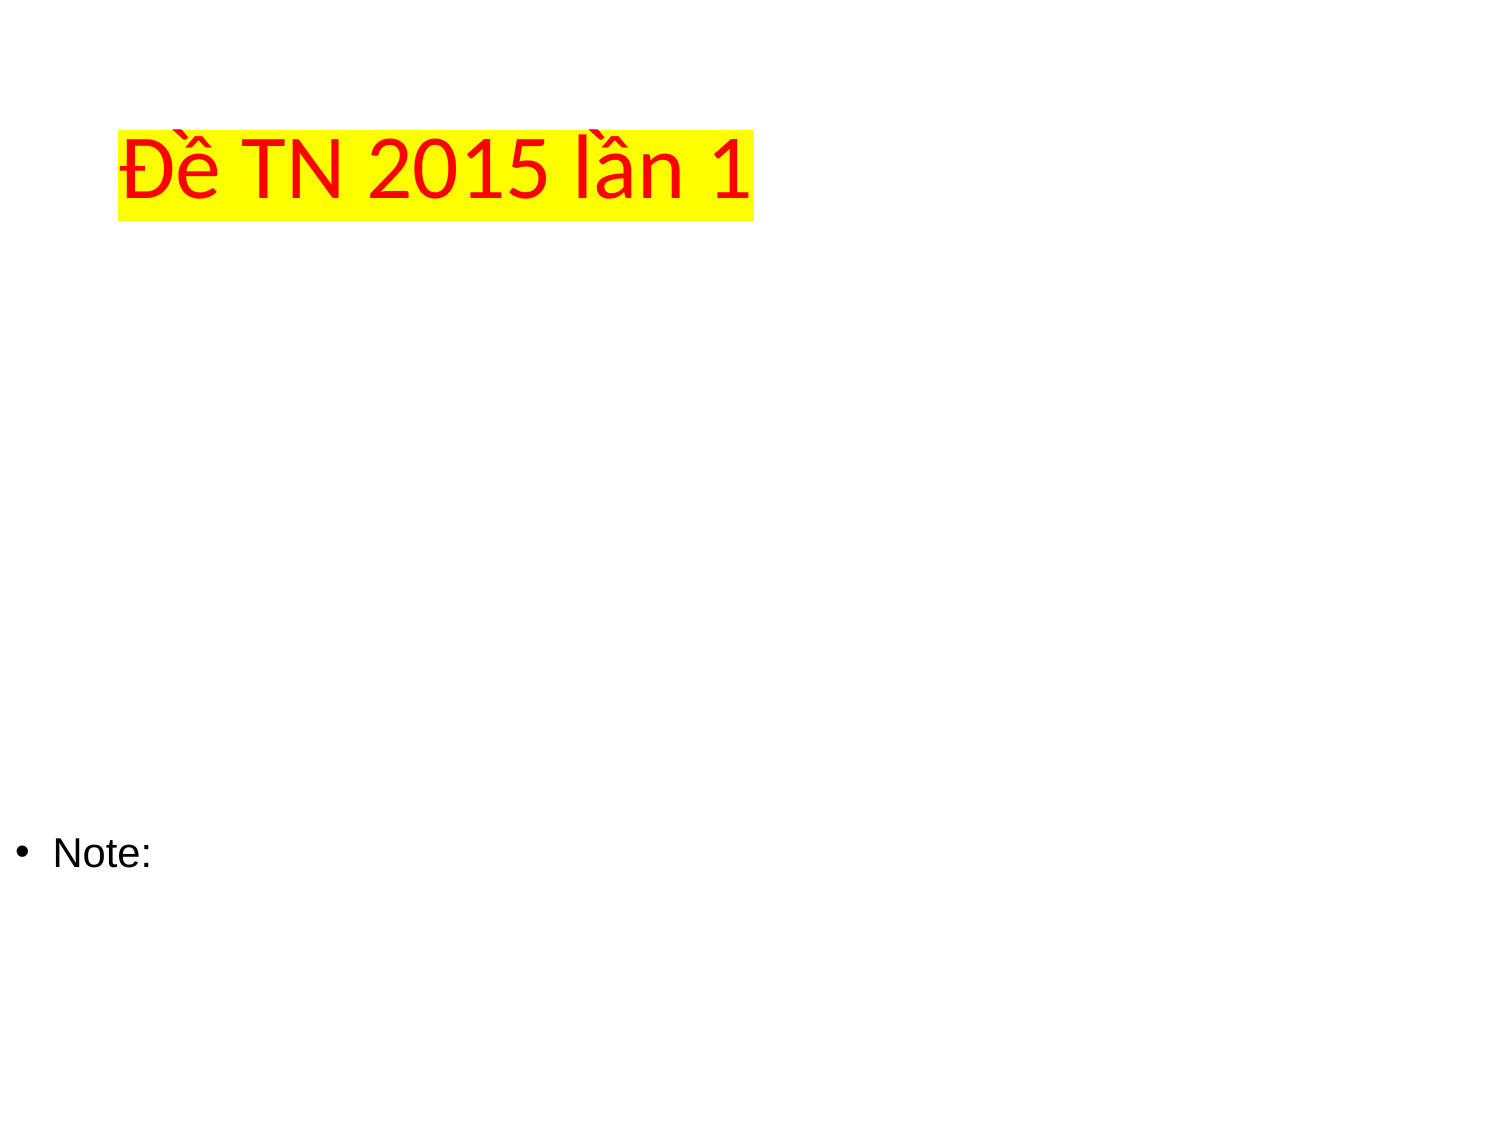

# Đề TN 2015 lần 1
Note: